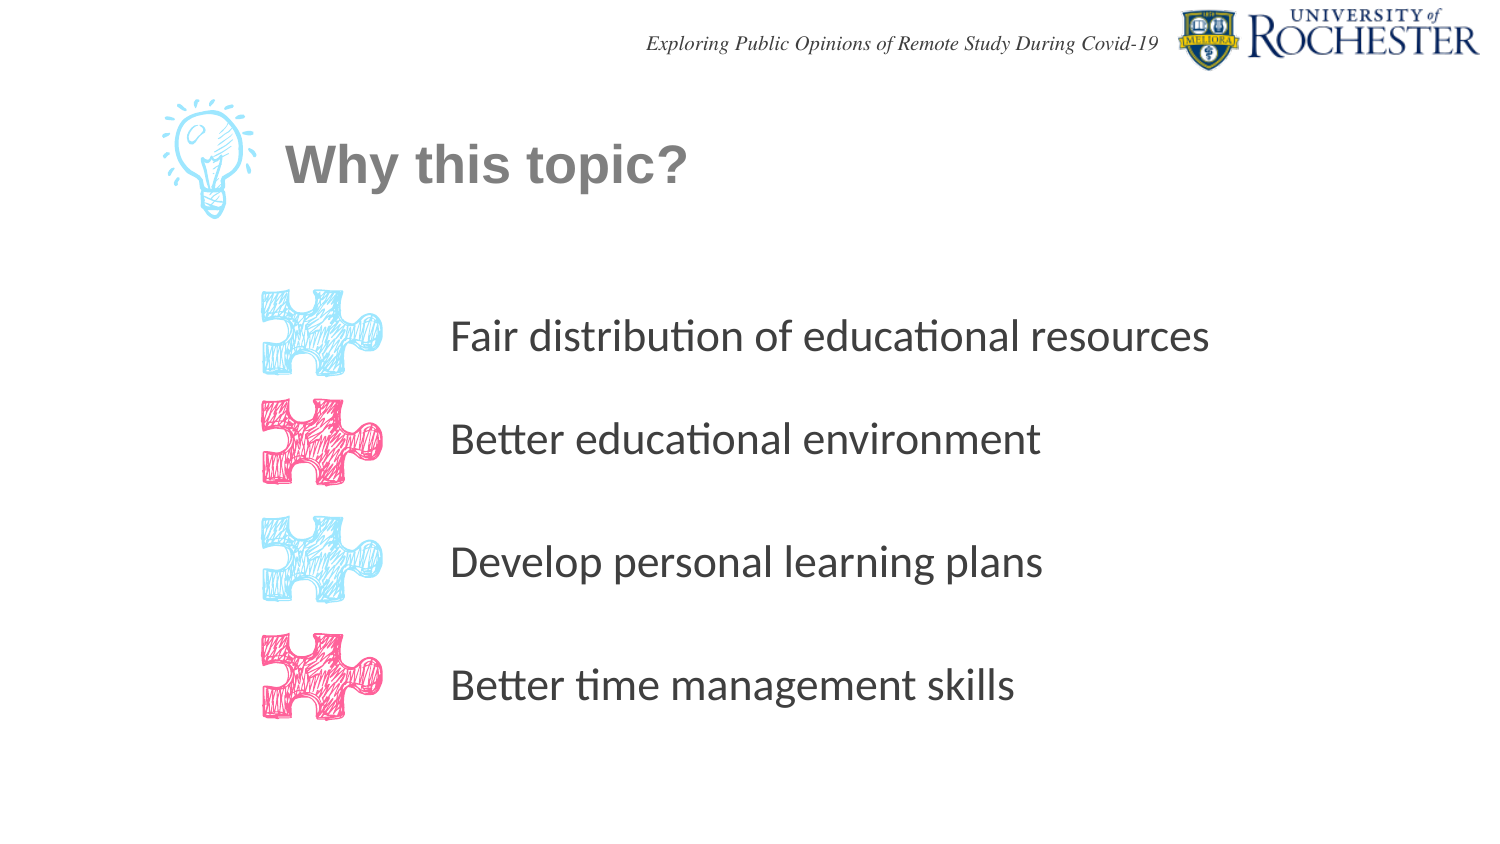

Why this topic?

Fair distribution of educational resources

Better educational environment

Develop personal learning plans

Better time management skills